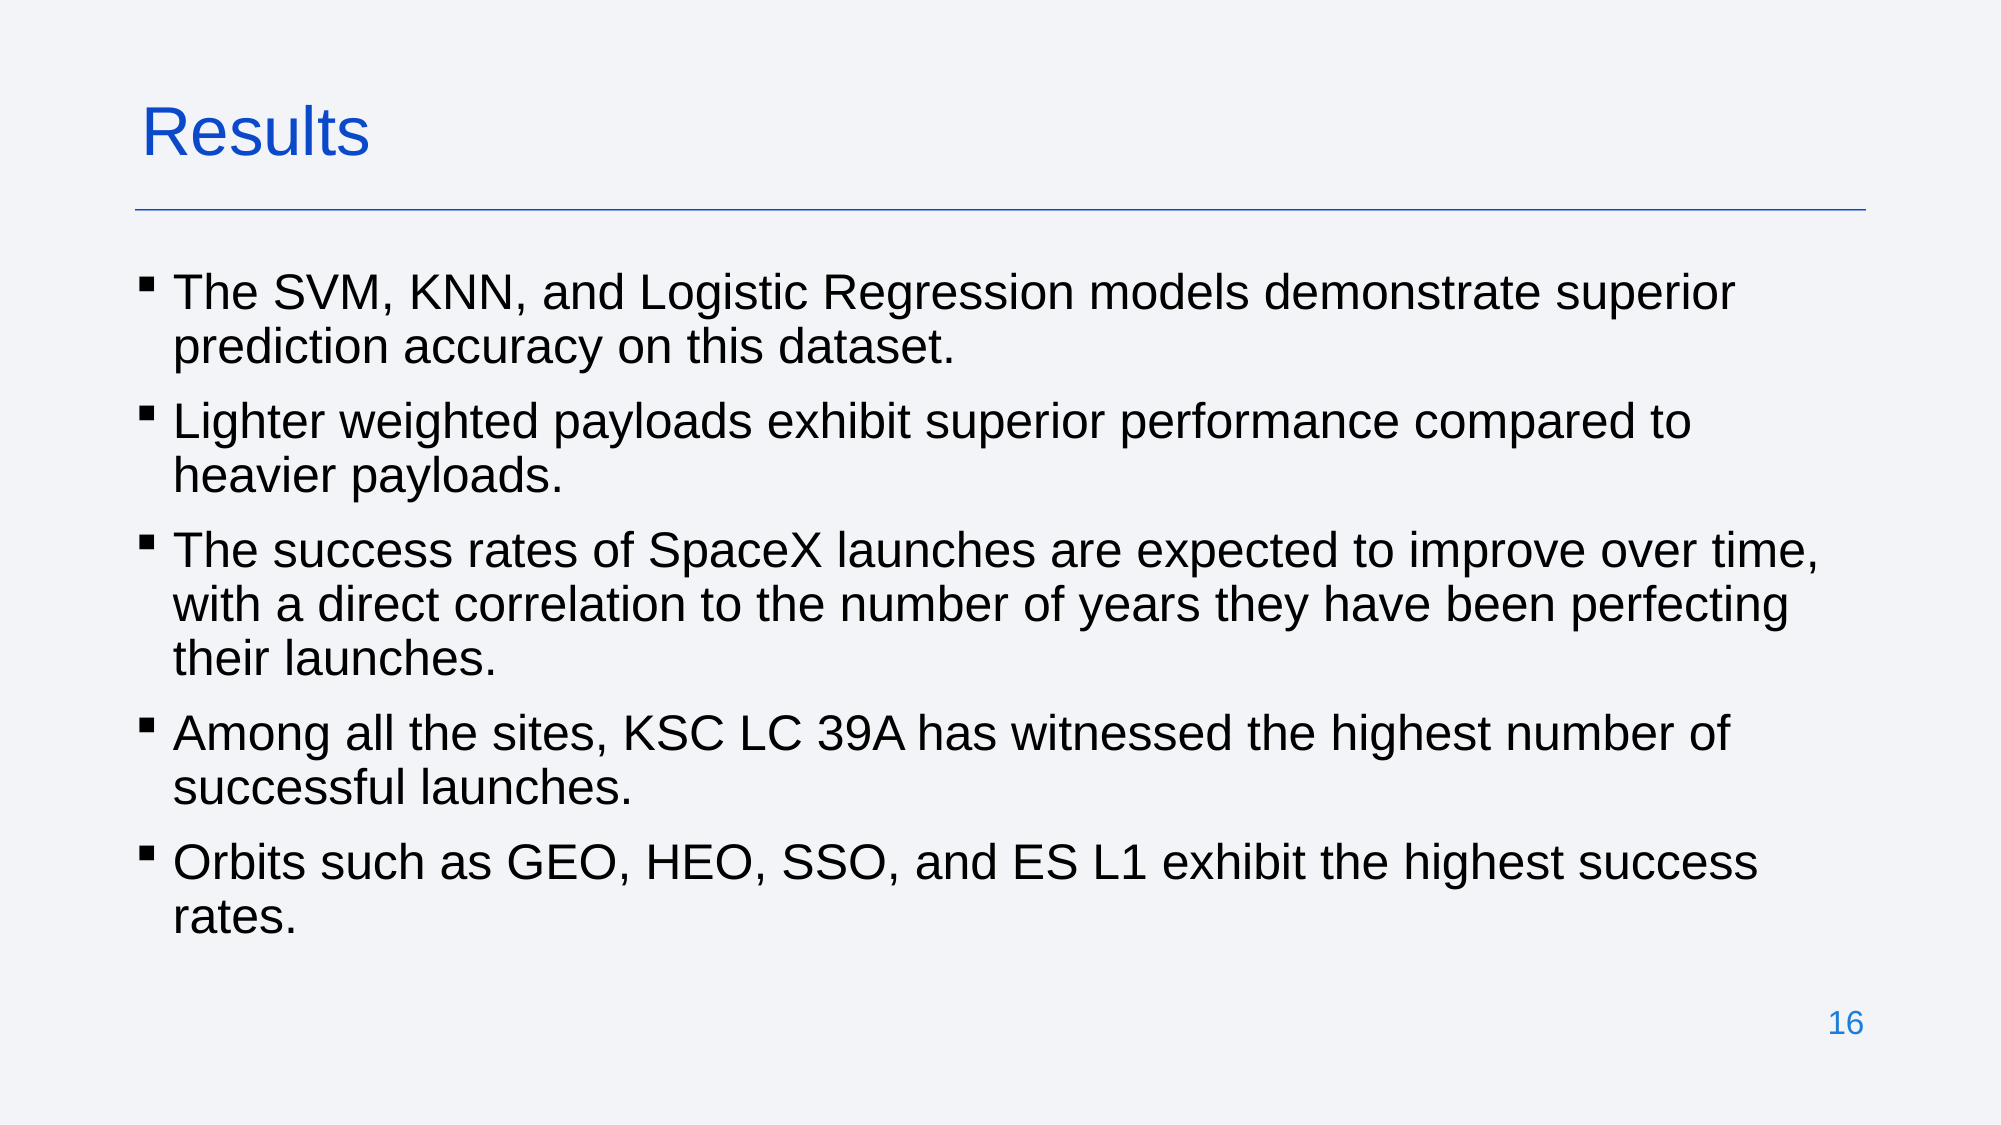

Results
The SVM, KNN, and Logistic Regression models demonstrate superior prediction accuracy on this dataset.
Lighter weighted payloads exhibit superior performance compared to heavier payloads.
The success rates of SpaceX launches are expected to improve over time, with a direct correlation to the number of years they have been perfecting their launches.
Among all the sites, KSC LC 39A has witnessed the highest number of successful launches.
Orbits such as GEO, HEO, SSO, and ES L1 exhibit the highest success rates.

16